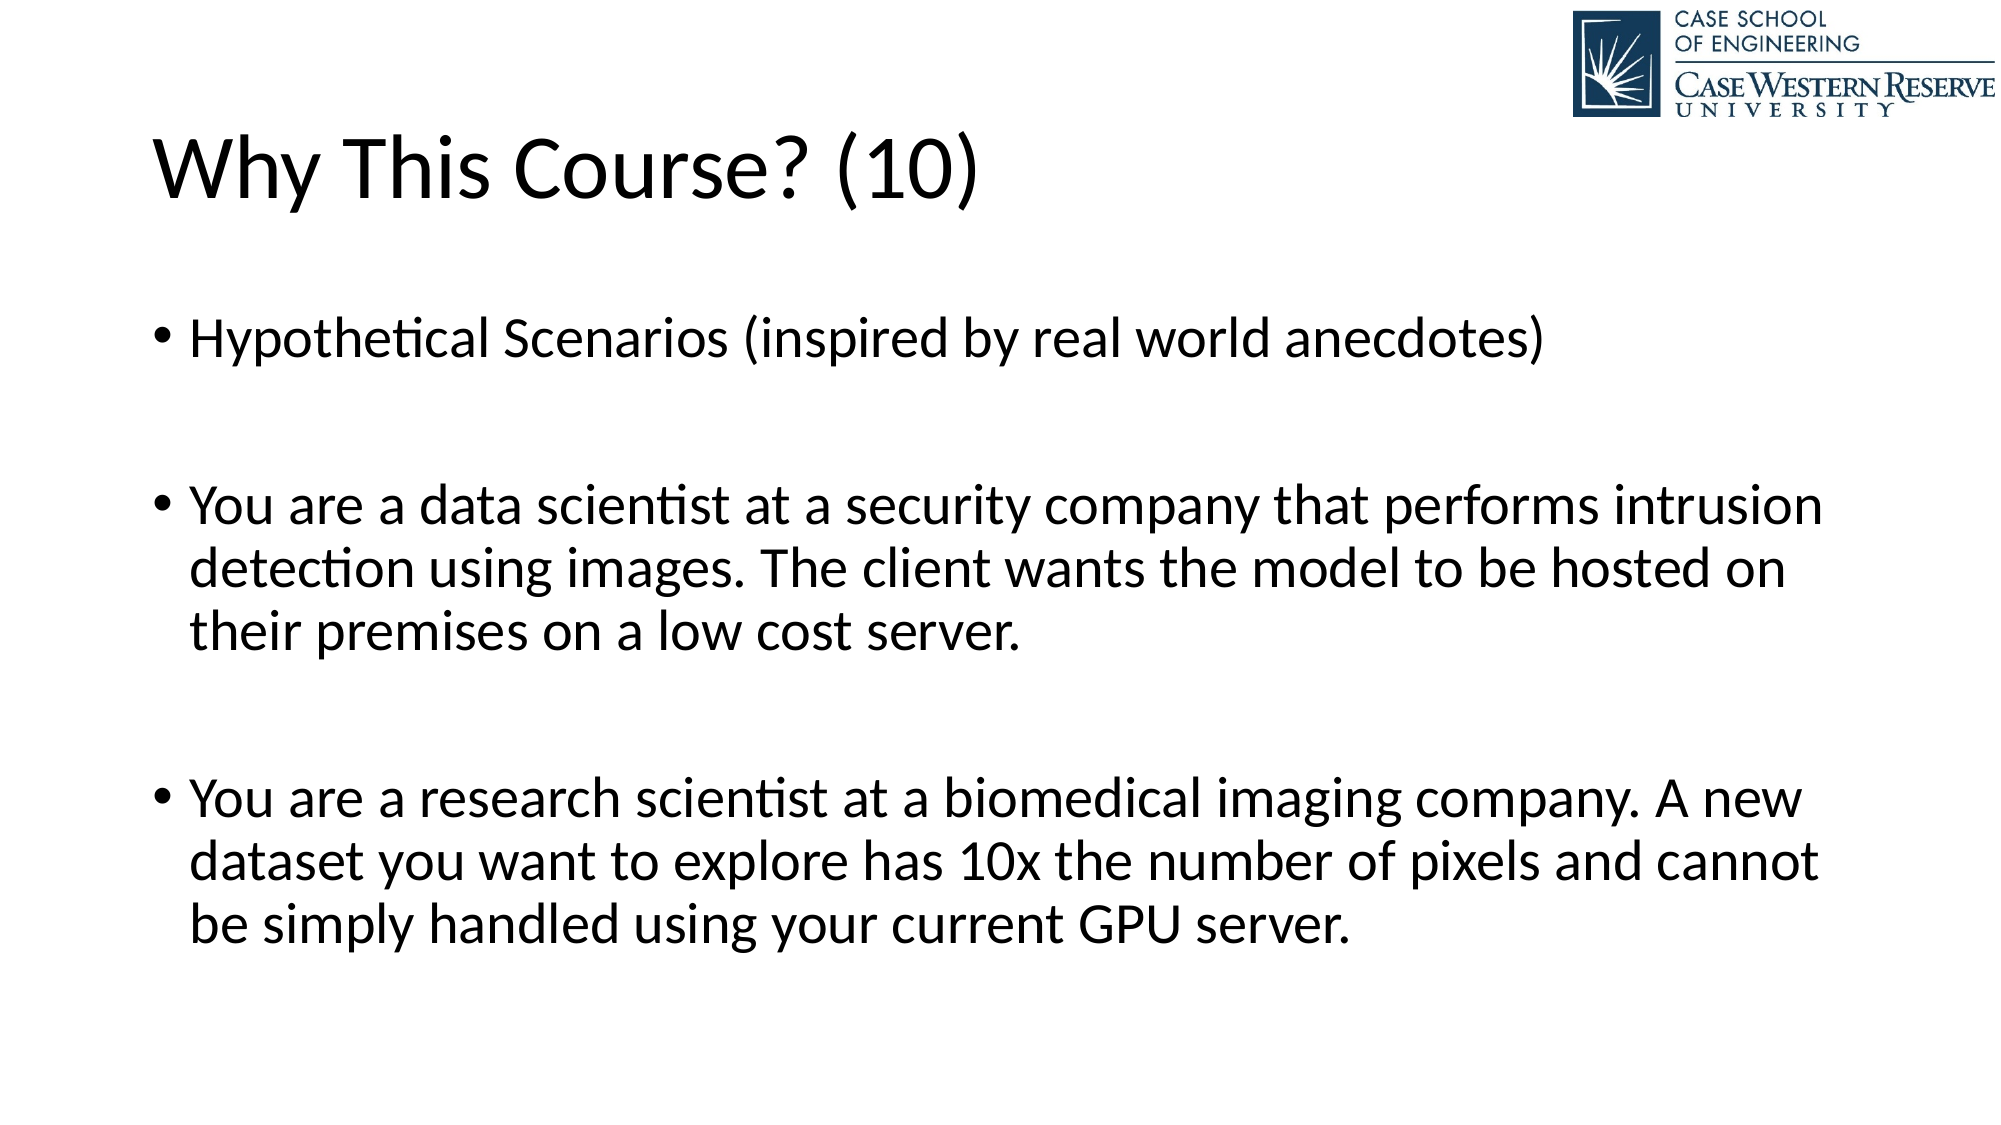

# Why This Course? (10)
Hypothetical Scenarios (inspired by real world anecdotes)

You are a data scientist at a security company that performs intrusion detection using images. The client wants the model to be hosted on their premises on a low cost server.

You are a research scientist at a biomedical imaging company. A new dataset you want to explore has 10x the number of pixels and cannot be simply handled using your current GPU server.